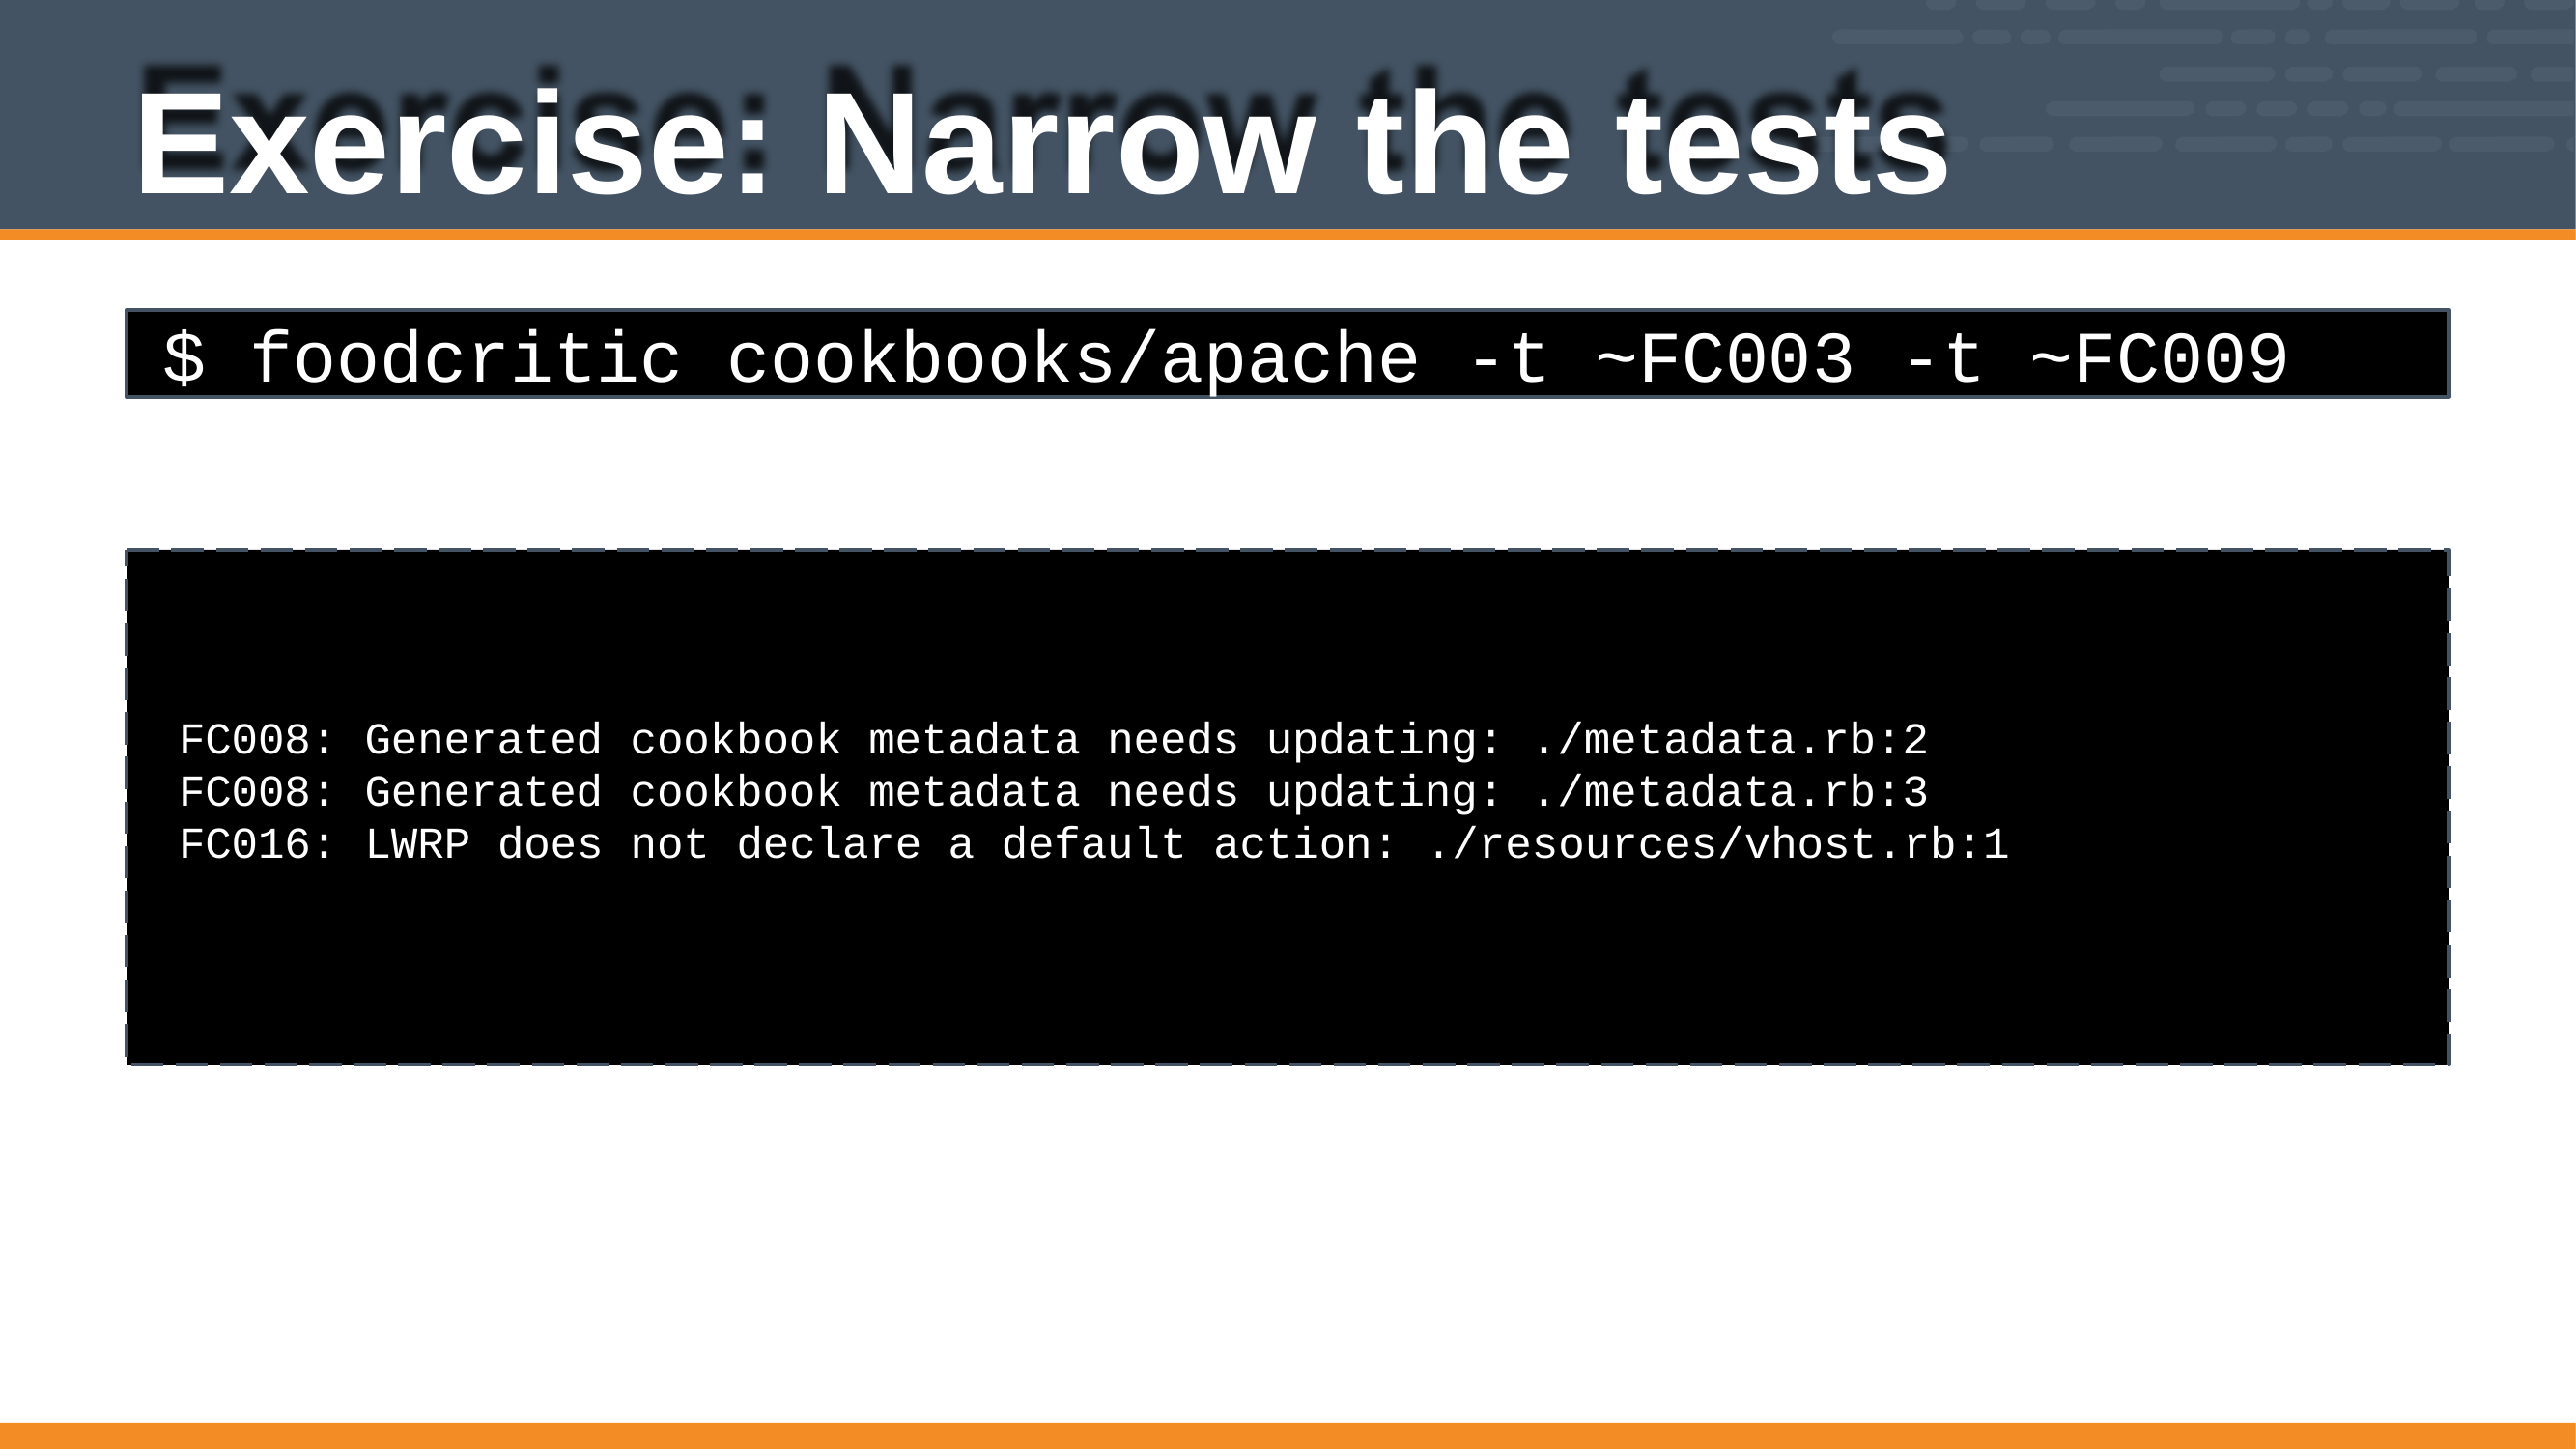

# Exercise: Narrow the tests

$ foodcritic cookbooks/apache -t ~FC003 -t ~FC009

FC008: FC008: FC016:
Generated Generated LWRP does
cookbook metadata needs updating: ./metadata.rb:2 cookbook metadata needs updating: ./metadata.rb:3 not declare a default action: ./resources/vhost.rb:1